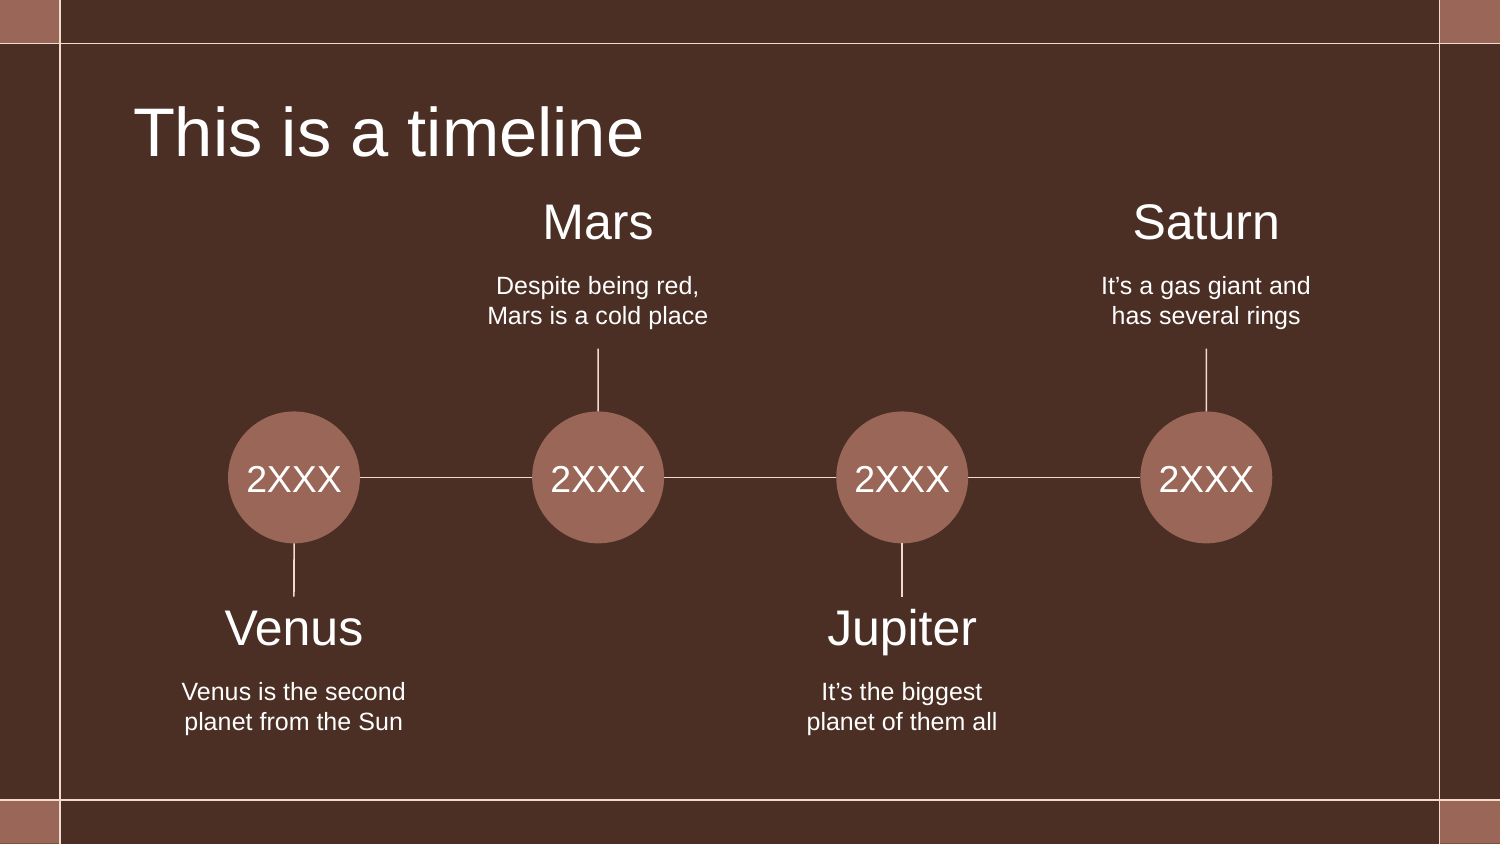

# This is a timeline
Mars
Saturn
Despite being red, Mars is a cold place
It’s a gas giant and has several rings

2XXX
2XXX
2XXX
2XXX
Venus
Jupiter
Venus is the second planet from the Sun
It’s the biggest planet of them all